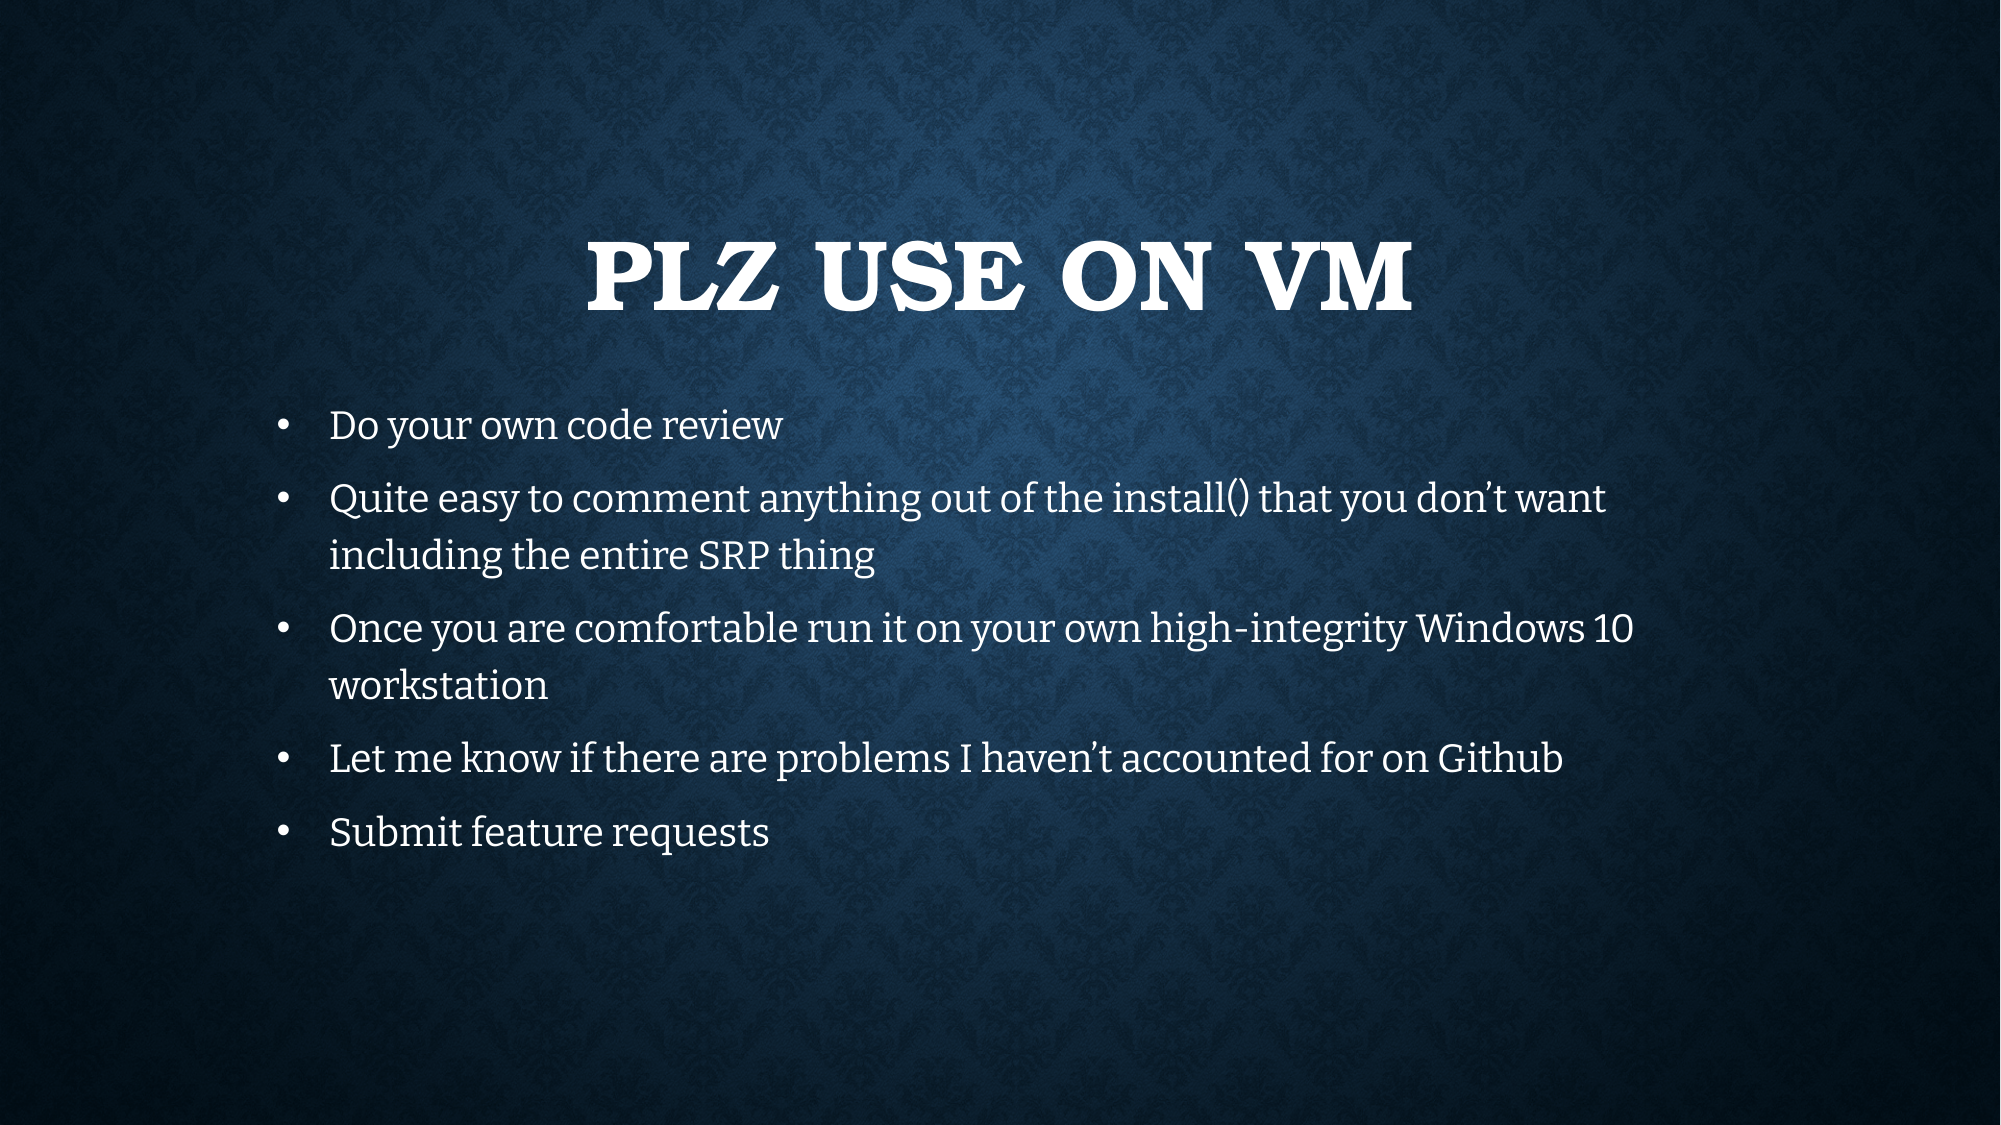

# Plz use on vm
Do your own code review
Quite easy to comment anything out of the install() that you don’t want including the entire SRP thing
Once you are comfortable run it on your own high-integrity Windows 10 workstation
Let me know if there are problems I haven’t accounted for on Github
Submit feature requests